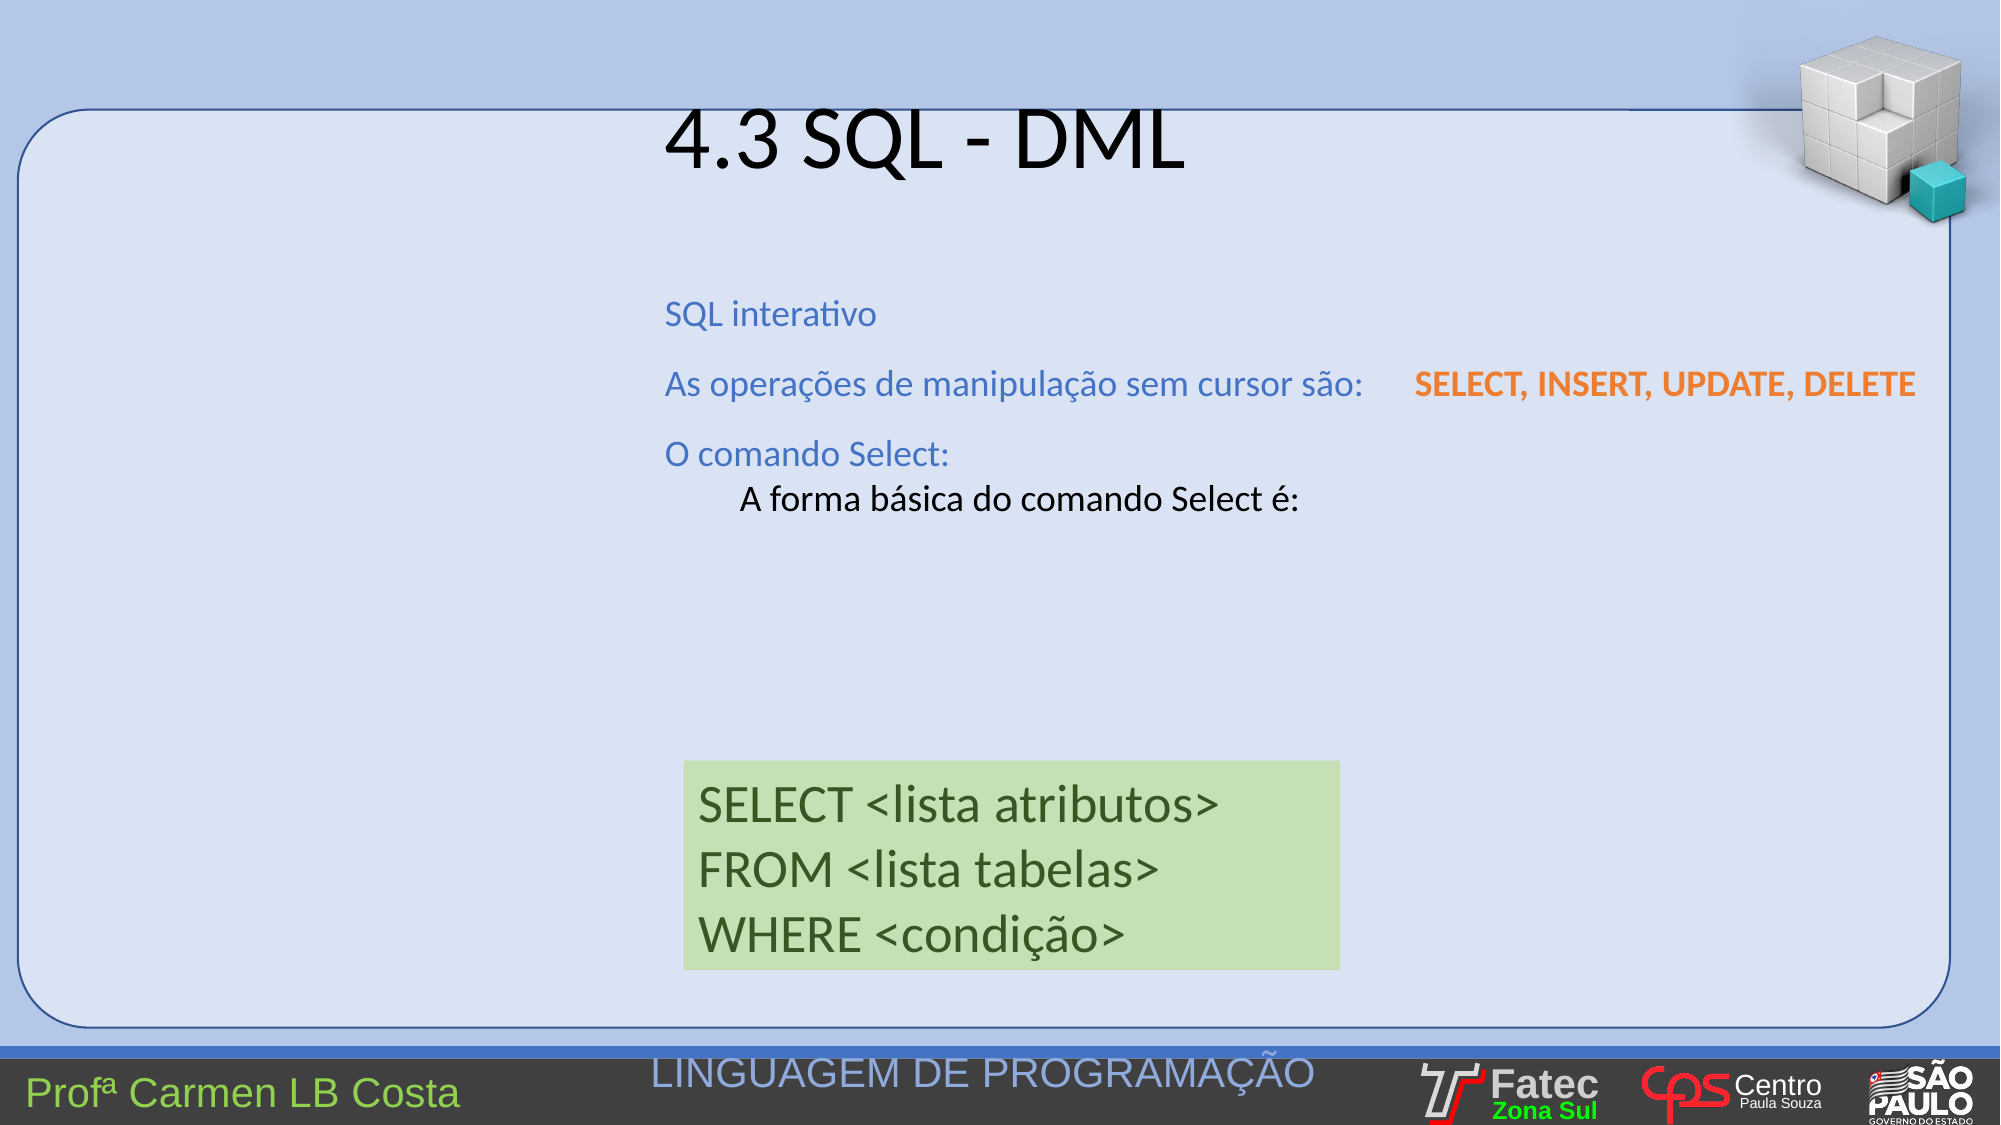

4.3 SQL - DML
SQL interativo

As operações de manipulação sem cursor são:	SELECT, INSERT, UPDATE, DELETE

O comando Select:
A forma básica do comando Select é:

SELECT <lista atributos>
FROM <lista tabelas>
WHERE <condição>